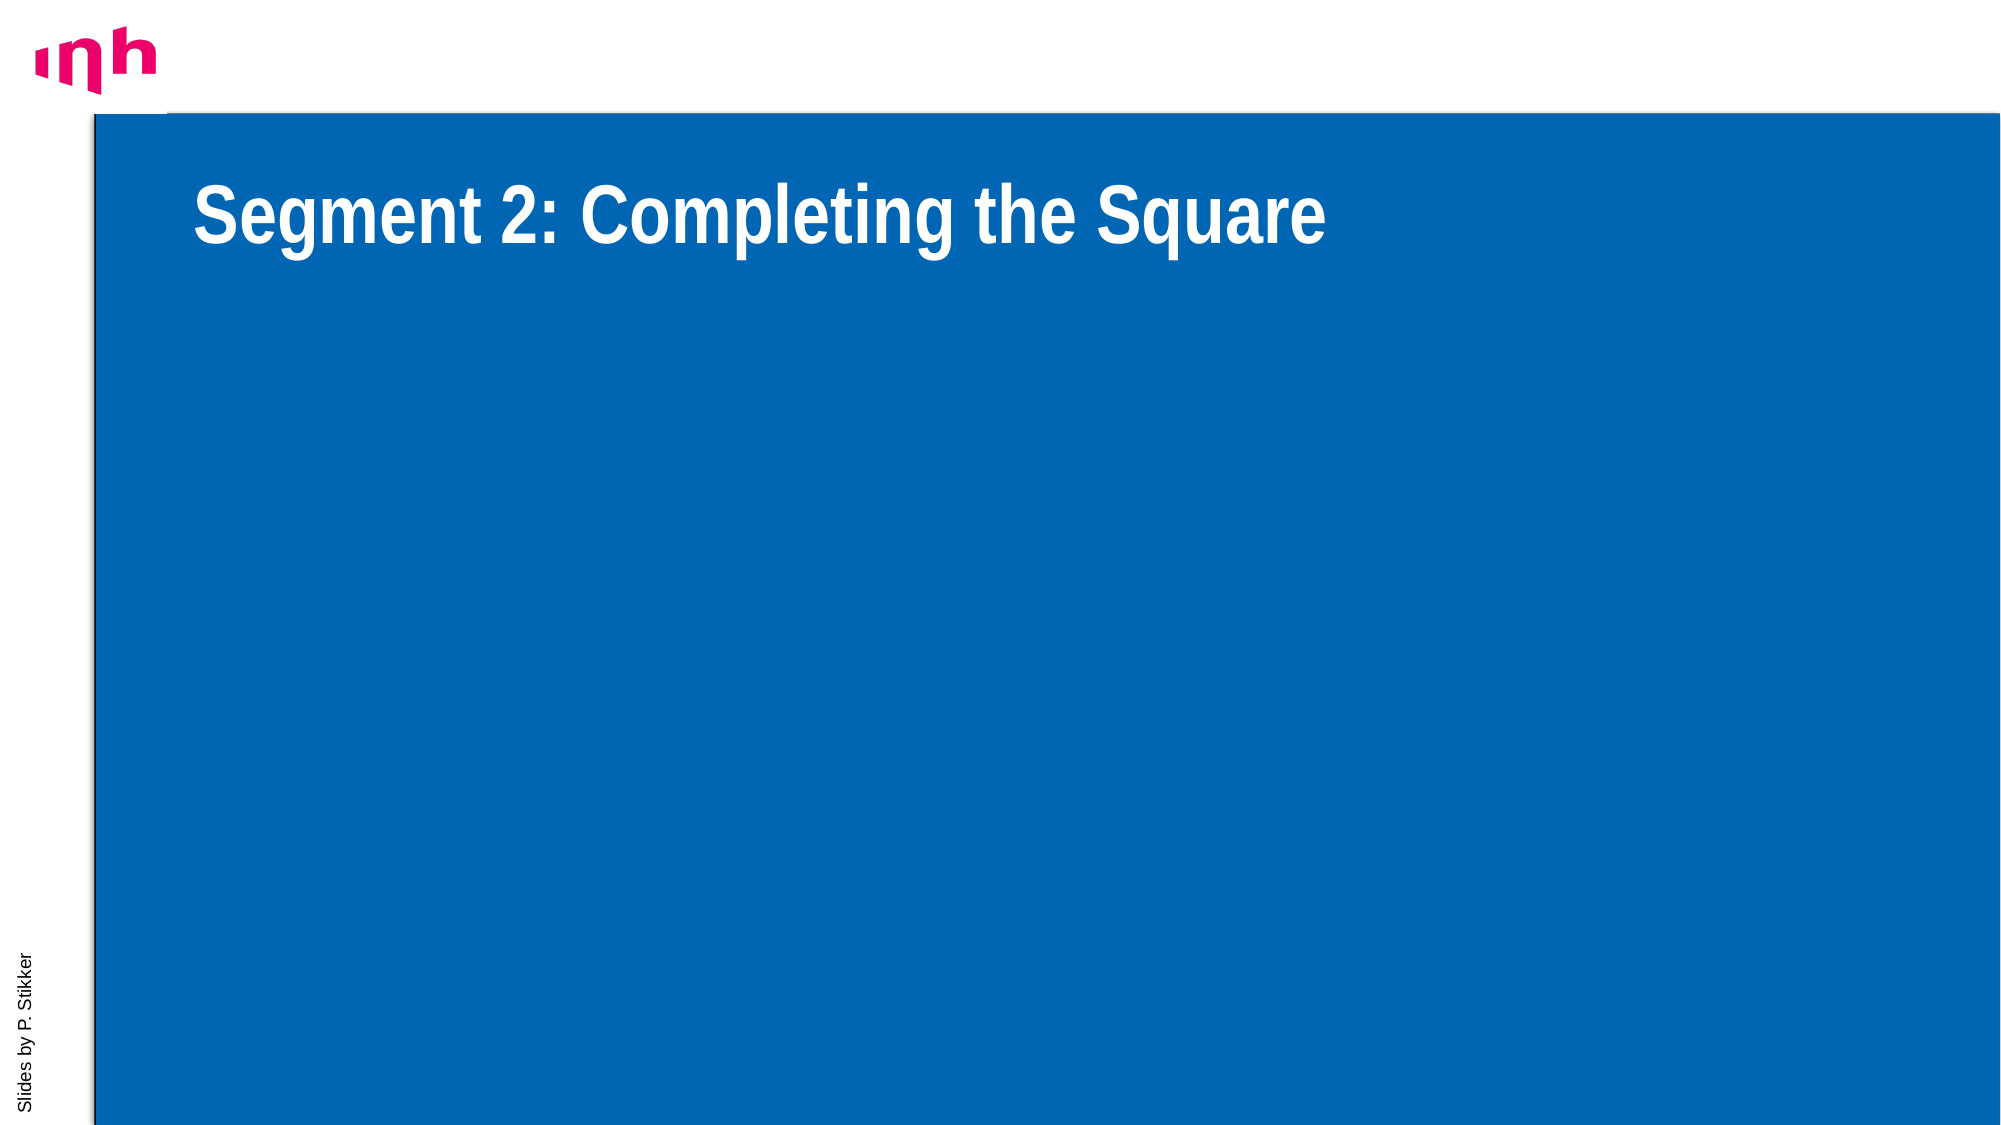

# Segment 2: Completing the Square
14